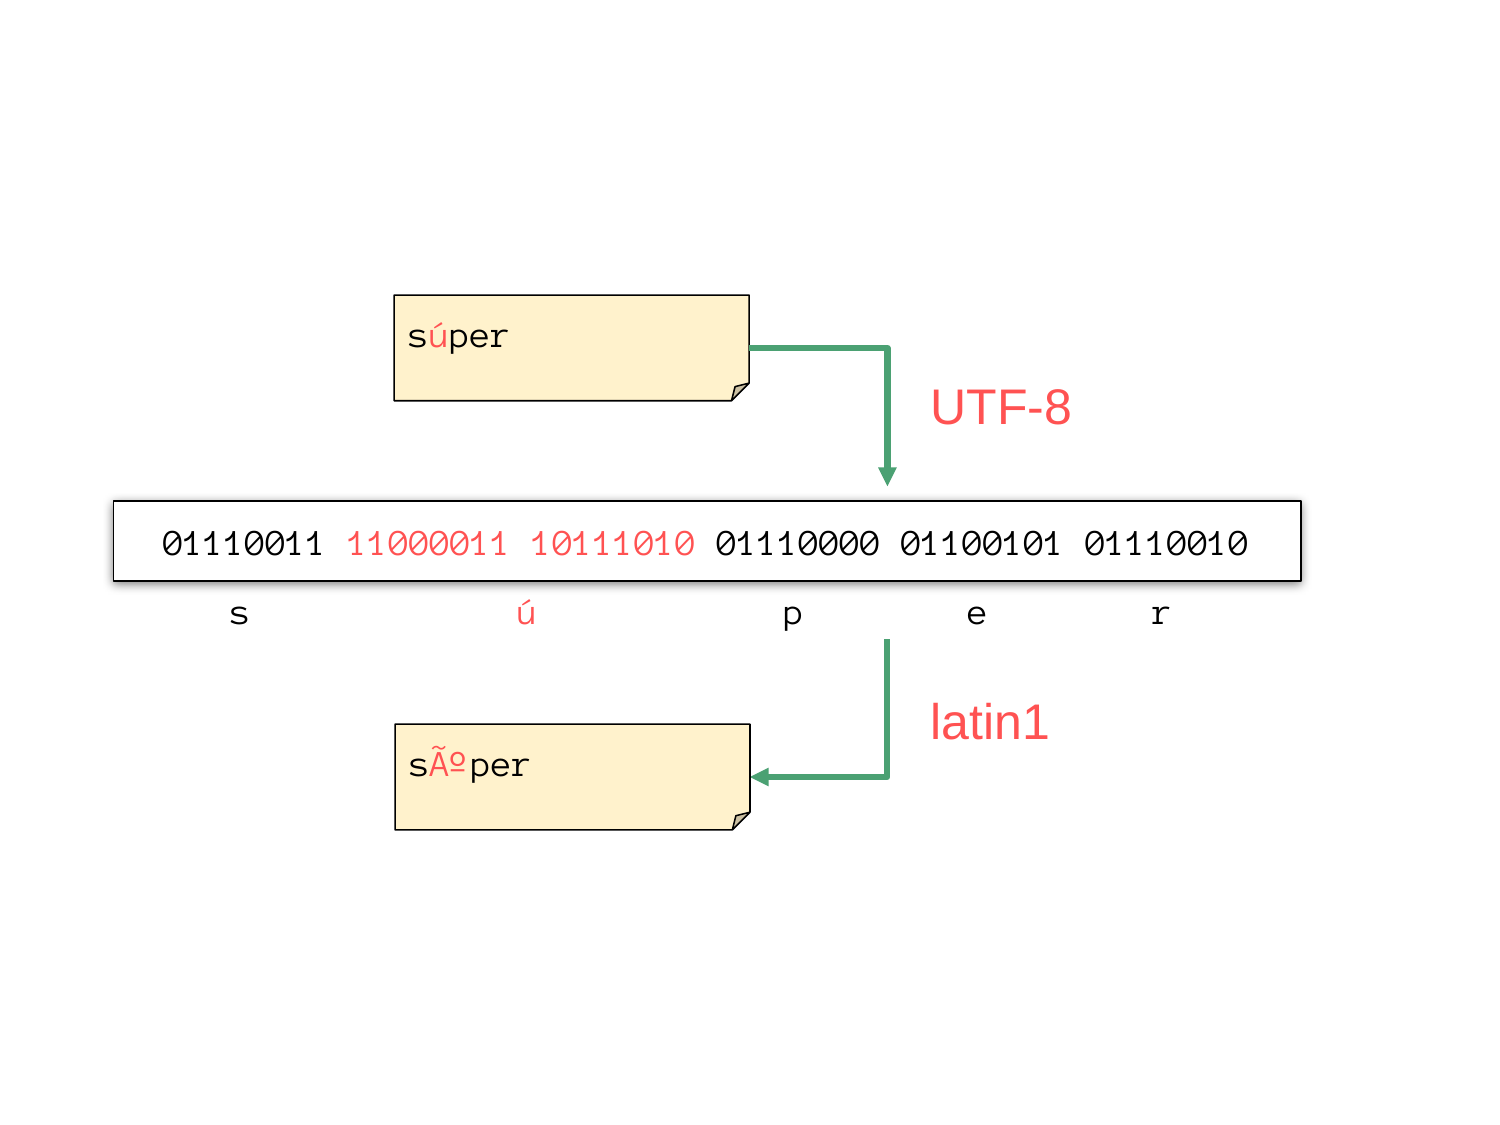

súper
UTF-8
01110011 11000011 10111010 01110000 01100101 01110010
     s             ú            p        e        r
latin1
sÃºper